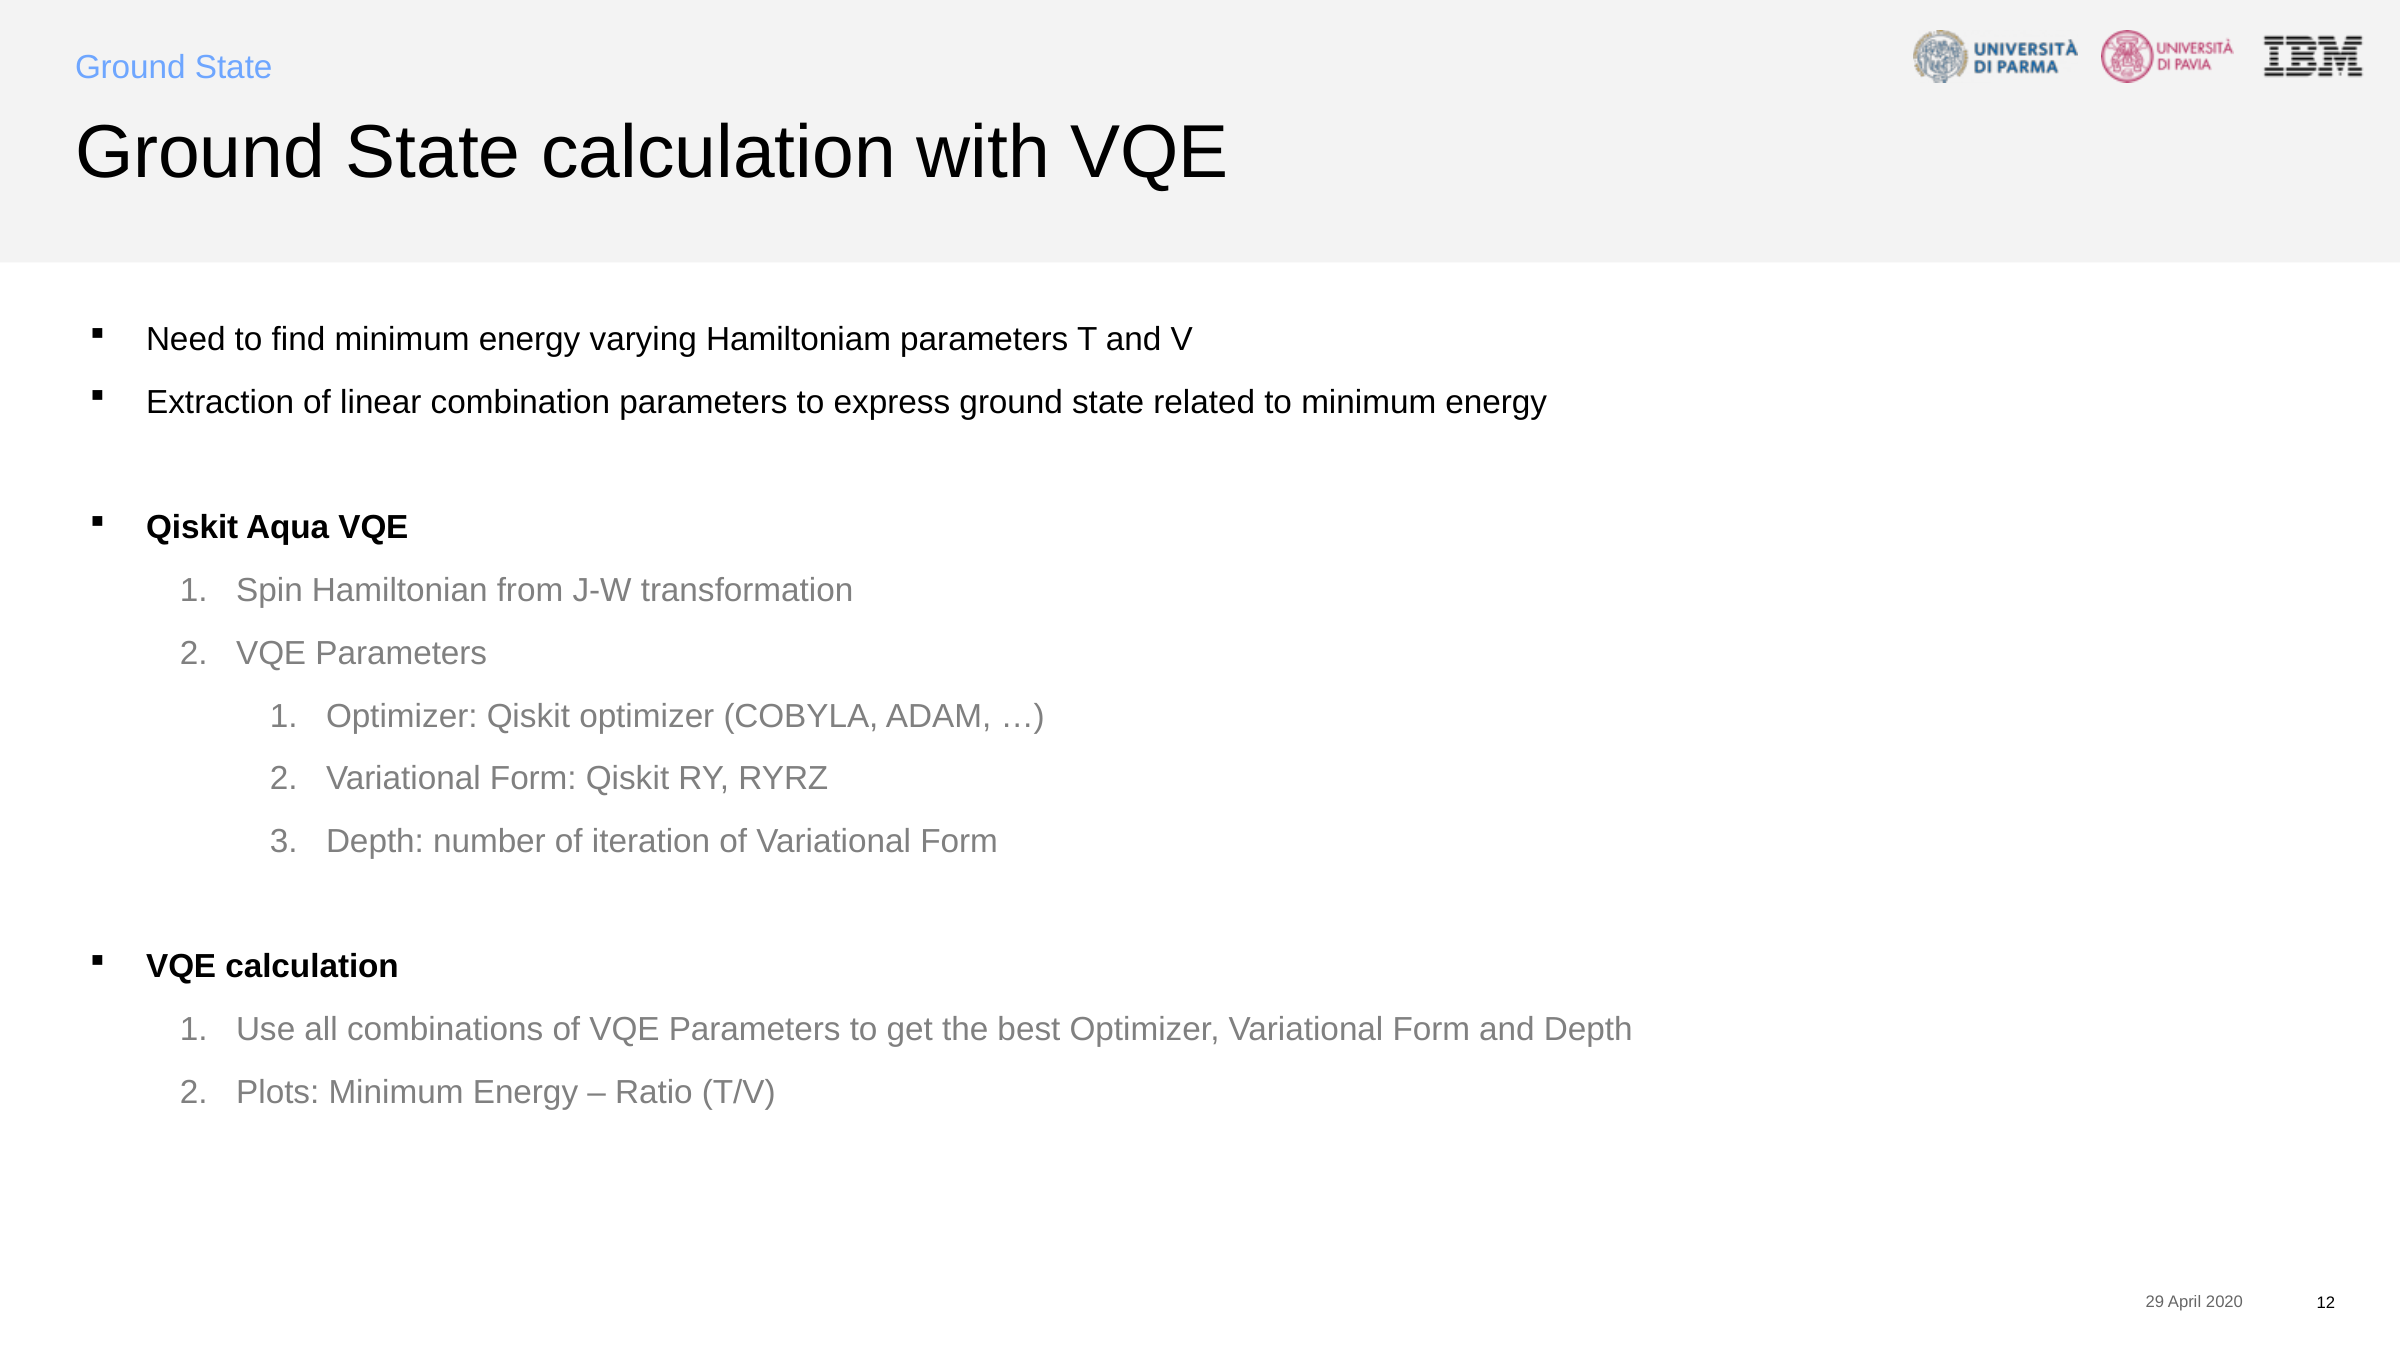

Ground State
# Ground State calculation with VQE
Need to find minimum energy varying Hamiltoniam parameters T and V
Extraction of linear combination parameters to express ground state related to minimum energy

Qiskit Aqua VQE
Spin Hamiltonian from J-W transformation
VQE Parameters
Optimizer: Qiskit optimizer (COBYLA, ADAM, …)
Variational Form: Qiskit RY, RYRZ
Depth: number of iteration of Variational Form

VQE calculation
Use all combinations of VQE Parameters to get the best Optimizer, Variational Form and Depth
Plots: Minimum Energy – Ratio (T/V)